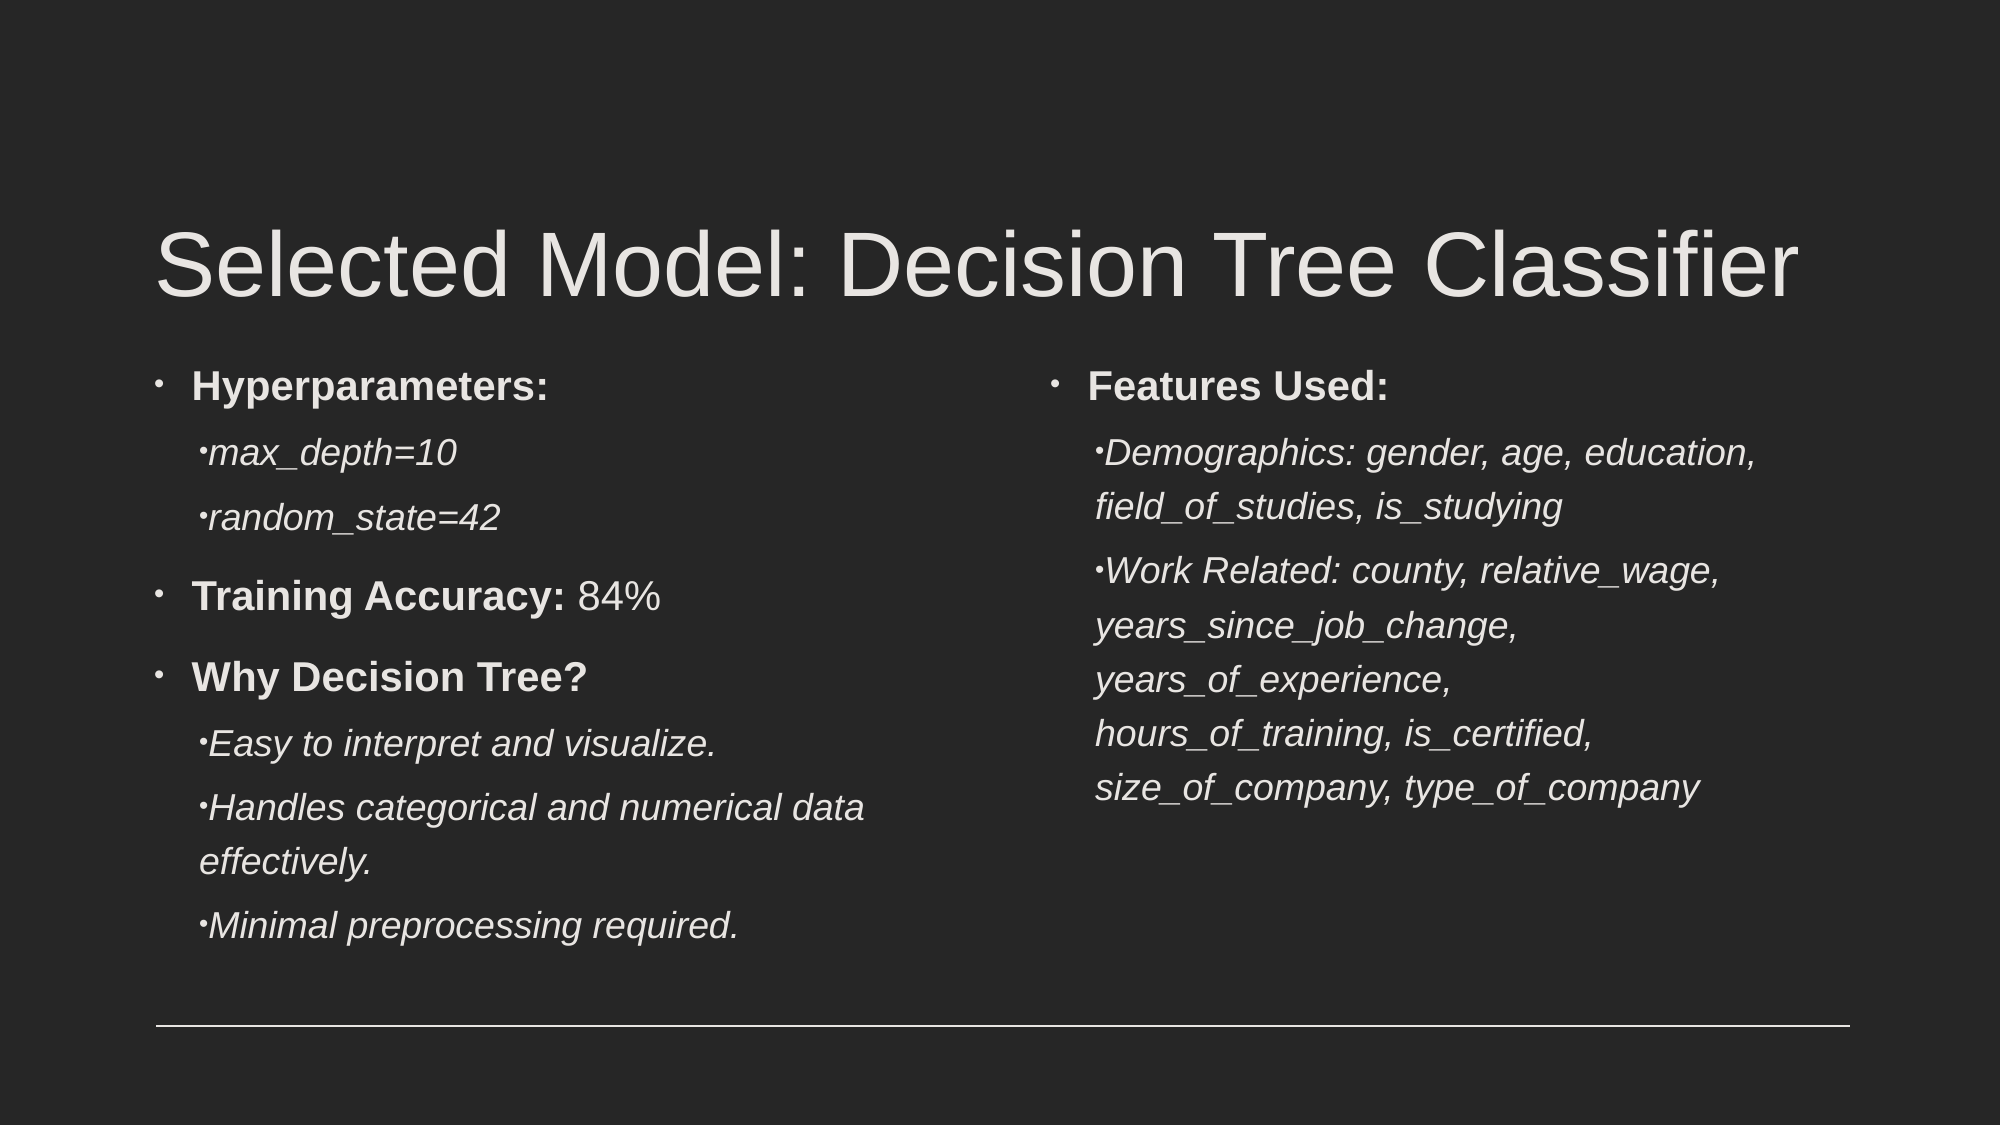

# Selected Model: Decision Tree Classifier
Hyperparameters:
max_depth=10
random_state=42
Training Accuracy: 84%
Why Decision Tree?
Easy to interpret and visualize.
Handles categorical and numerical data effectively.
Minimal preprocessing required.

Features Used:
Demographics: gender, age, education, field_of_studies, is_studying
Work Related: county, relative_wage, years_since_job_change, years_of_experience, hours_of_training, is_certified, size_of_company, type_of_company